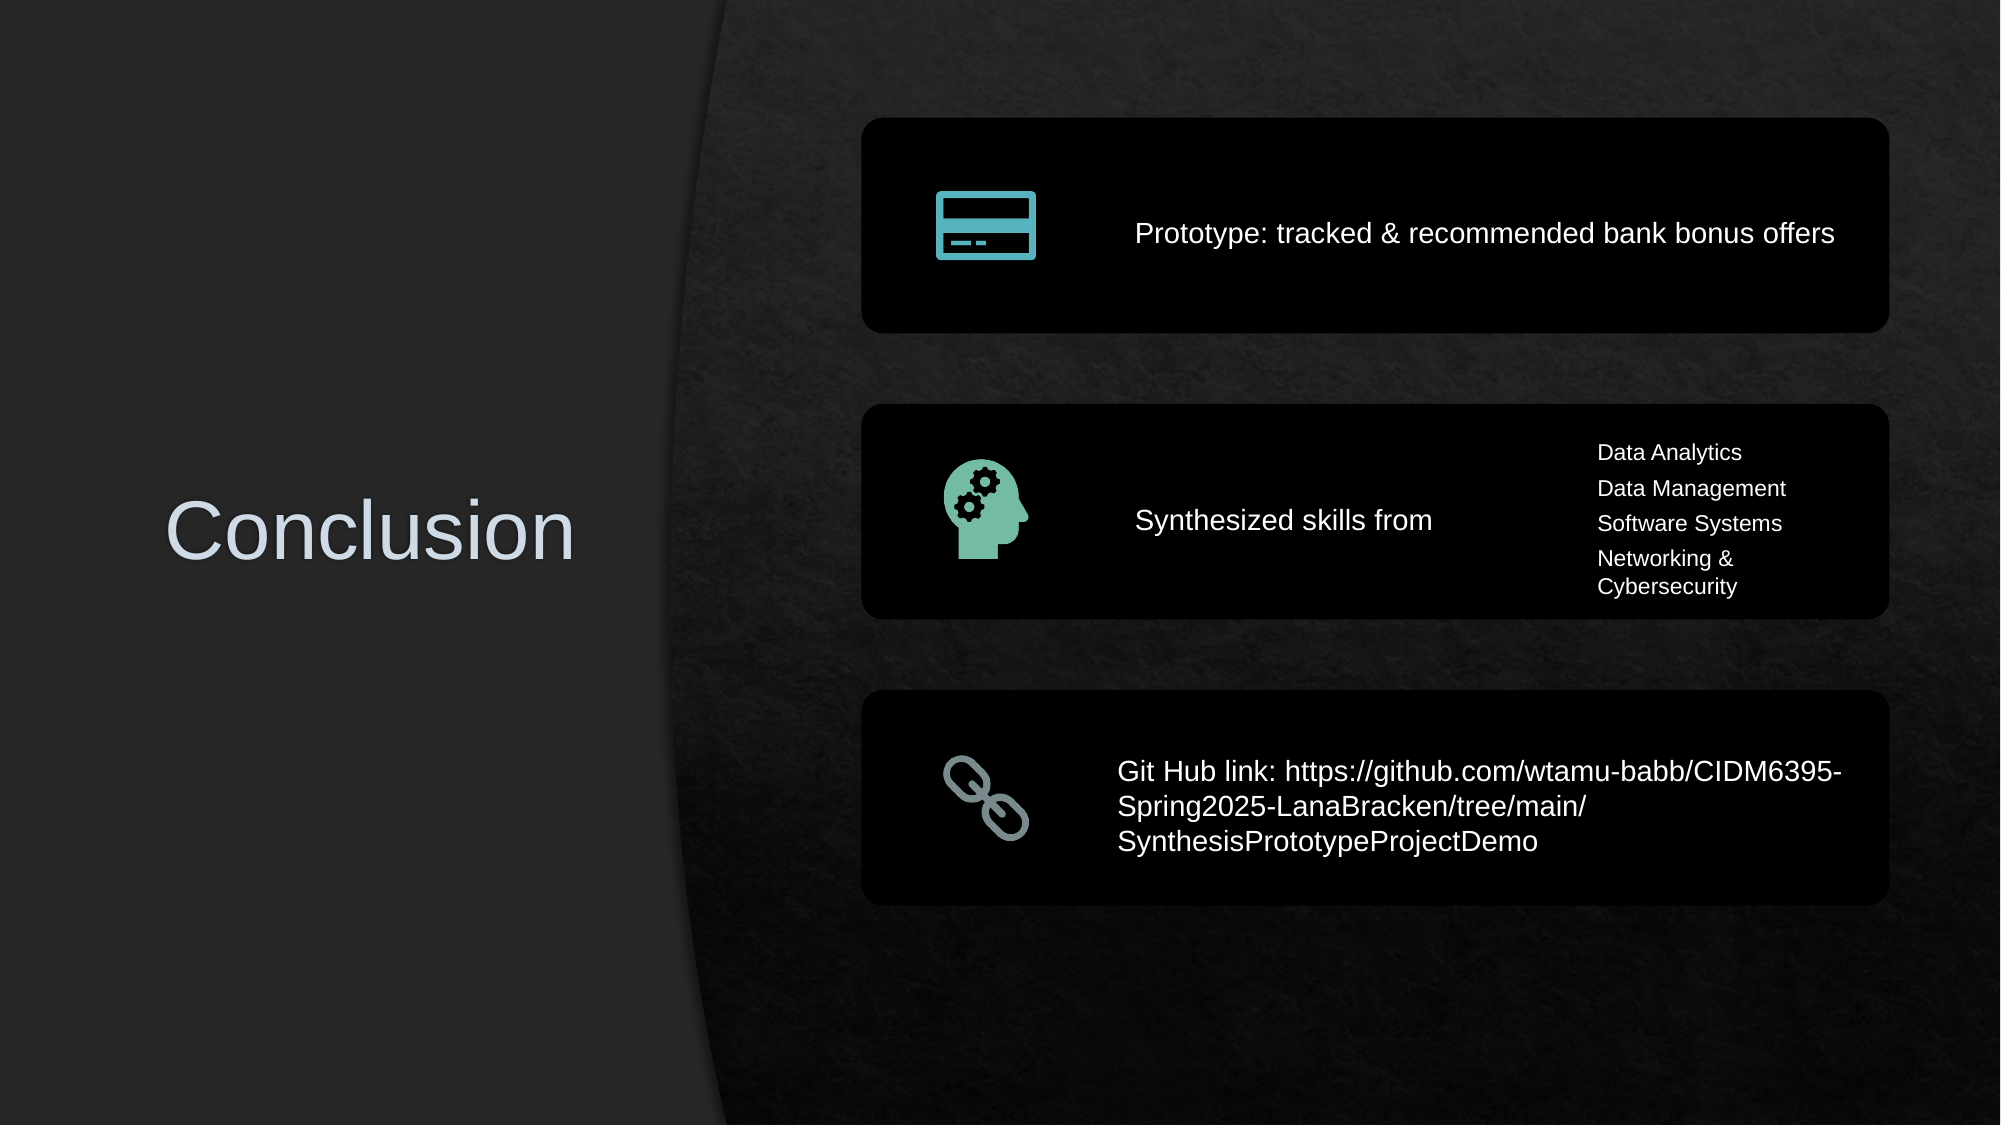

# Conclusion
Prototype: tracked & recommended bank bonus offers
Synthesized skills from
Data Analytics
Data Management
Software Systems
Networking & Cybersecurity
Git Hub link: https://github.com/wtamu-babb/CIDM6395-Spring2025-LanaBracken/tree/main/SynthesisPrototypeProjectDemo